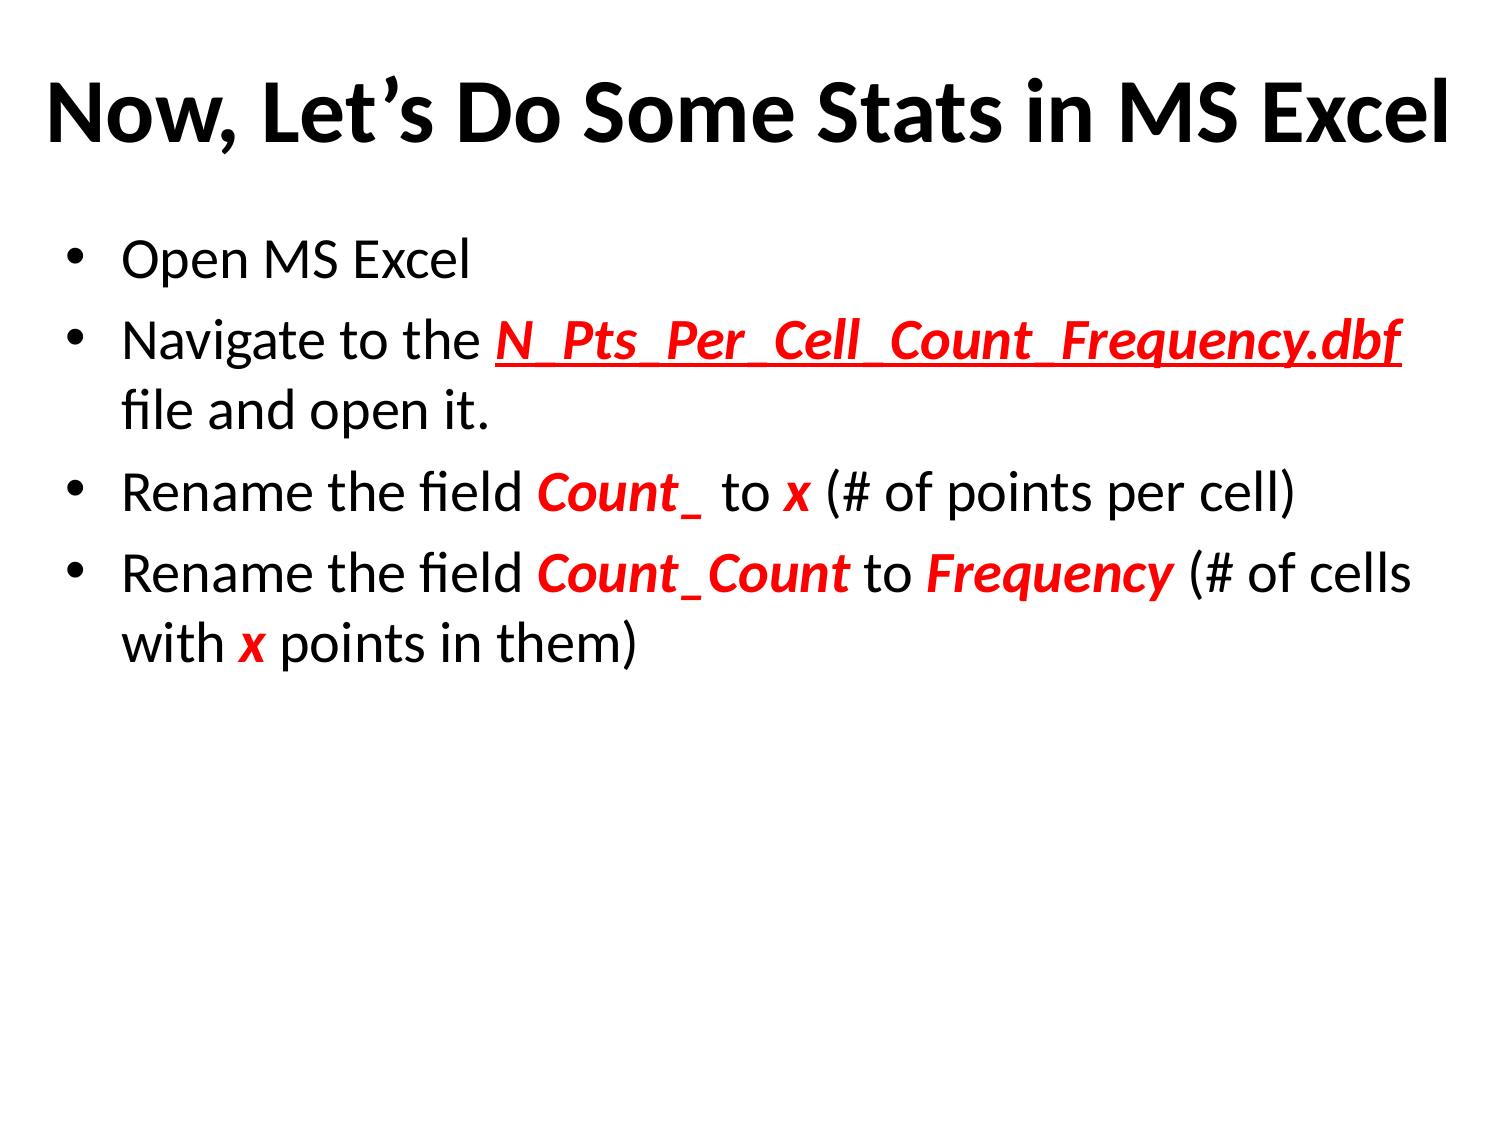

# Now, Let’s Do Some Stats in MS Excel
Open MS Excel
Navigate to the N_Pts_Per_Cell_Count_Frequency.dbf file and open it.
Rename the field Count_ to x (# of points per cell)
Rename the field Count_Count to Frequency (# of cells with x points in them)